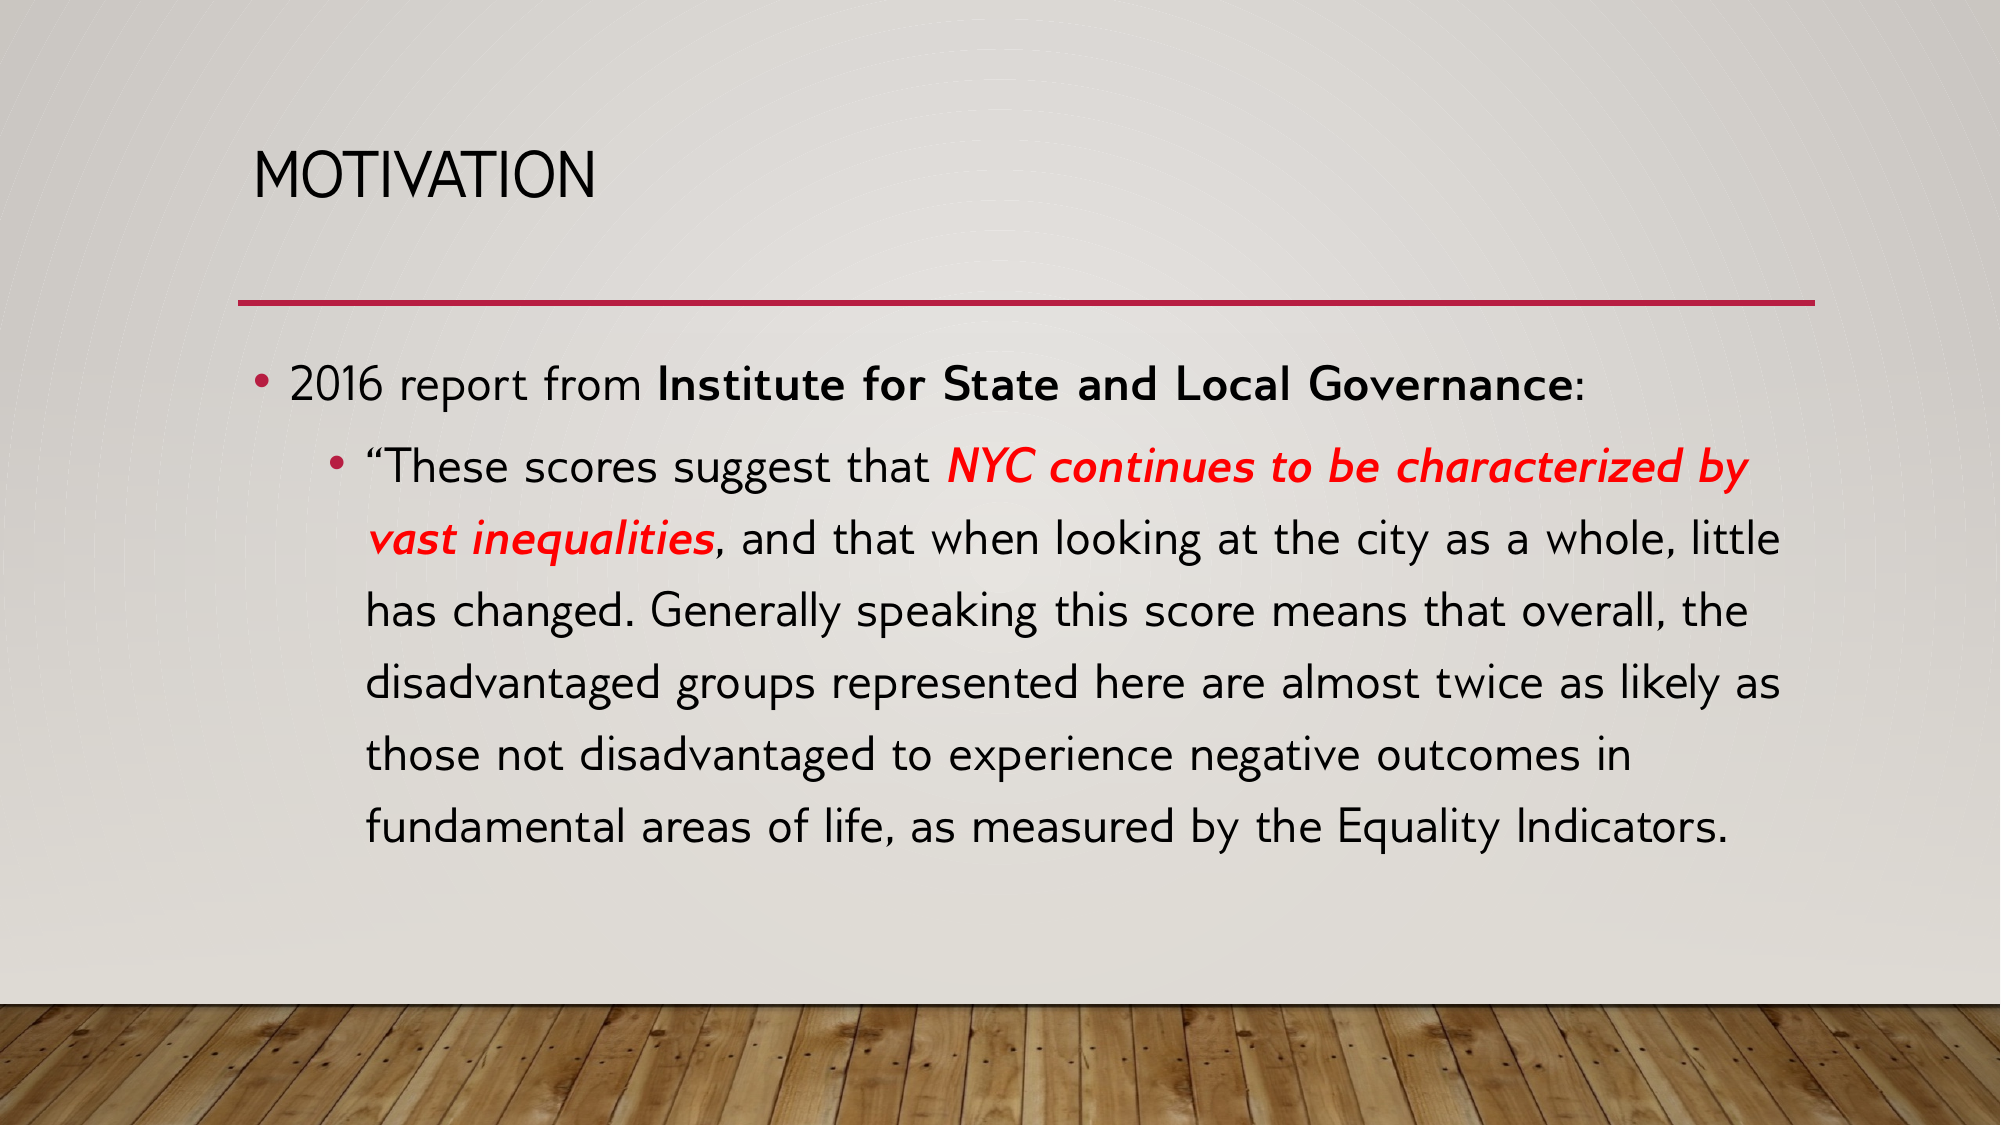

# Motivation
2016 report from Institute for State and Local Governance:
“These scores suggest that NYC continues to be characterized by vast inequalities, and that when looking at the city as a whole, little has changed. Generally speaking this score means that overall, the disadvantaged groups represented here are almost twice as likely as those not disadvantaged to experience negative outcomes in fundamental areas of life, as measured by the Equality Indicators.